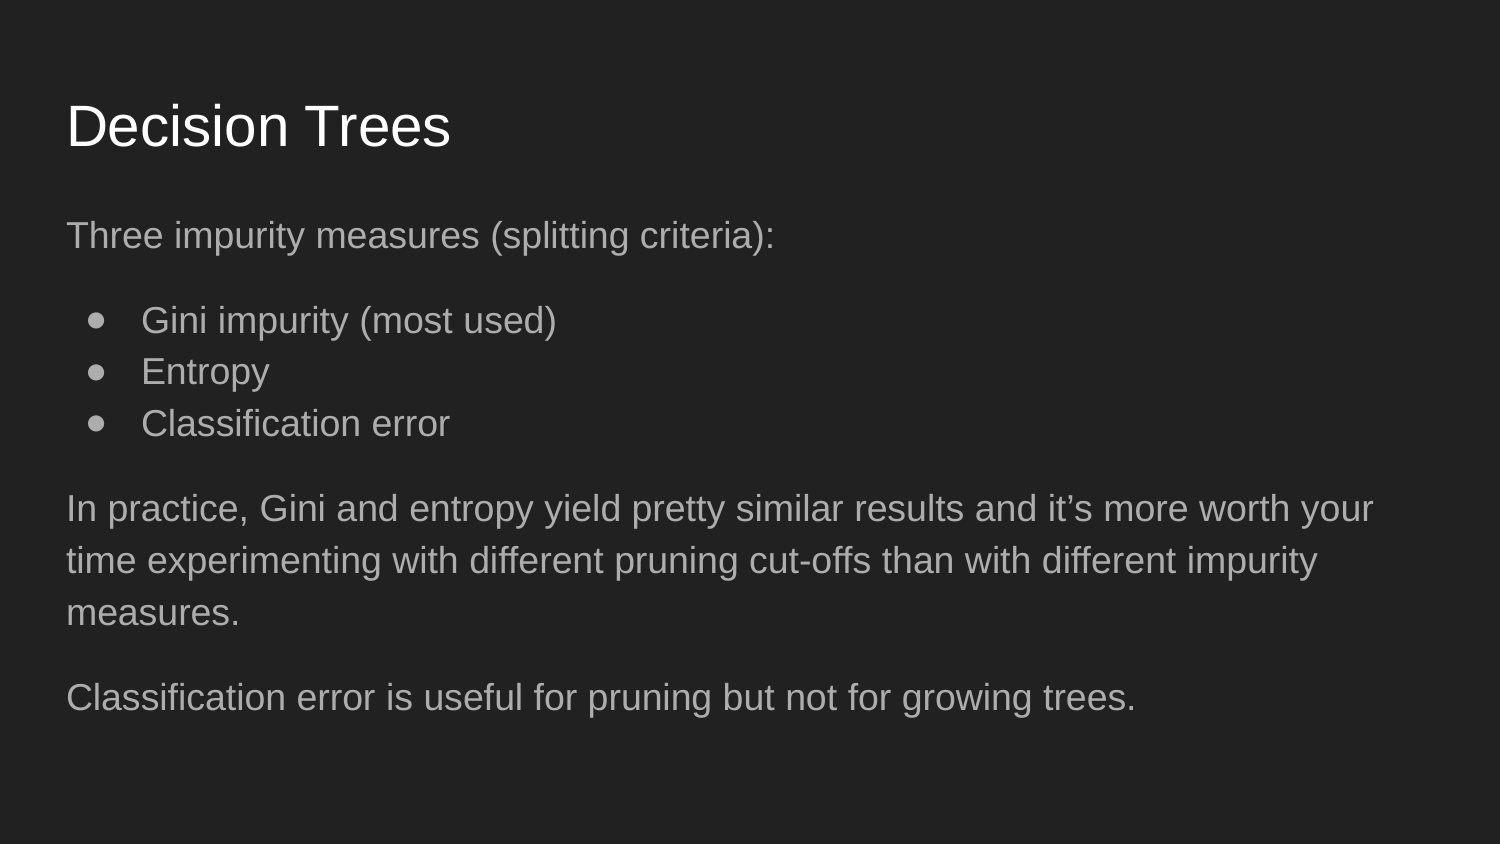

# Decision Trees
Three impurity measures (splitting criteria):
Gini impurity (most used)
Entropy
Classification error
In practice, Gini and entropy yield pretty similar results and it’s more worth your time experimenting with different pruning cut-offs than with different impurity measures.
Classification error is useful for pruning but not for growing trees.